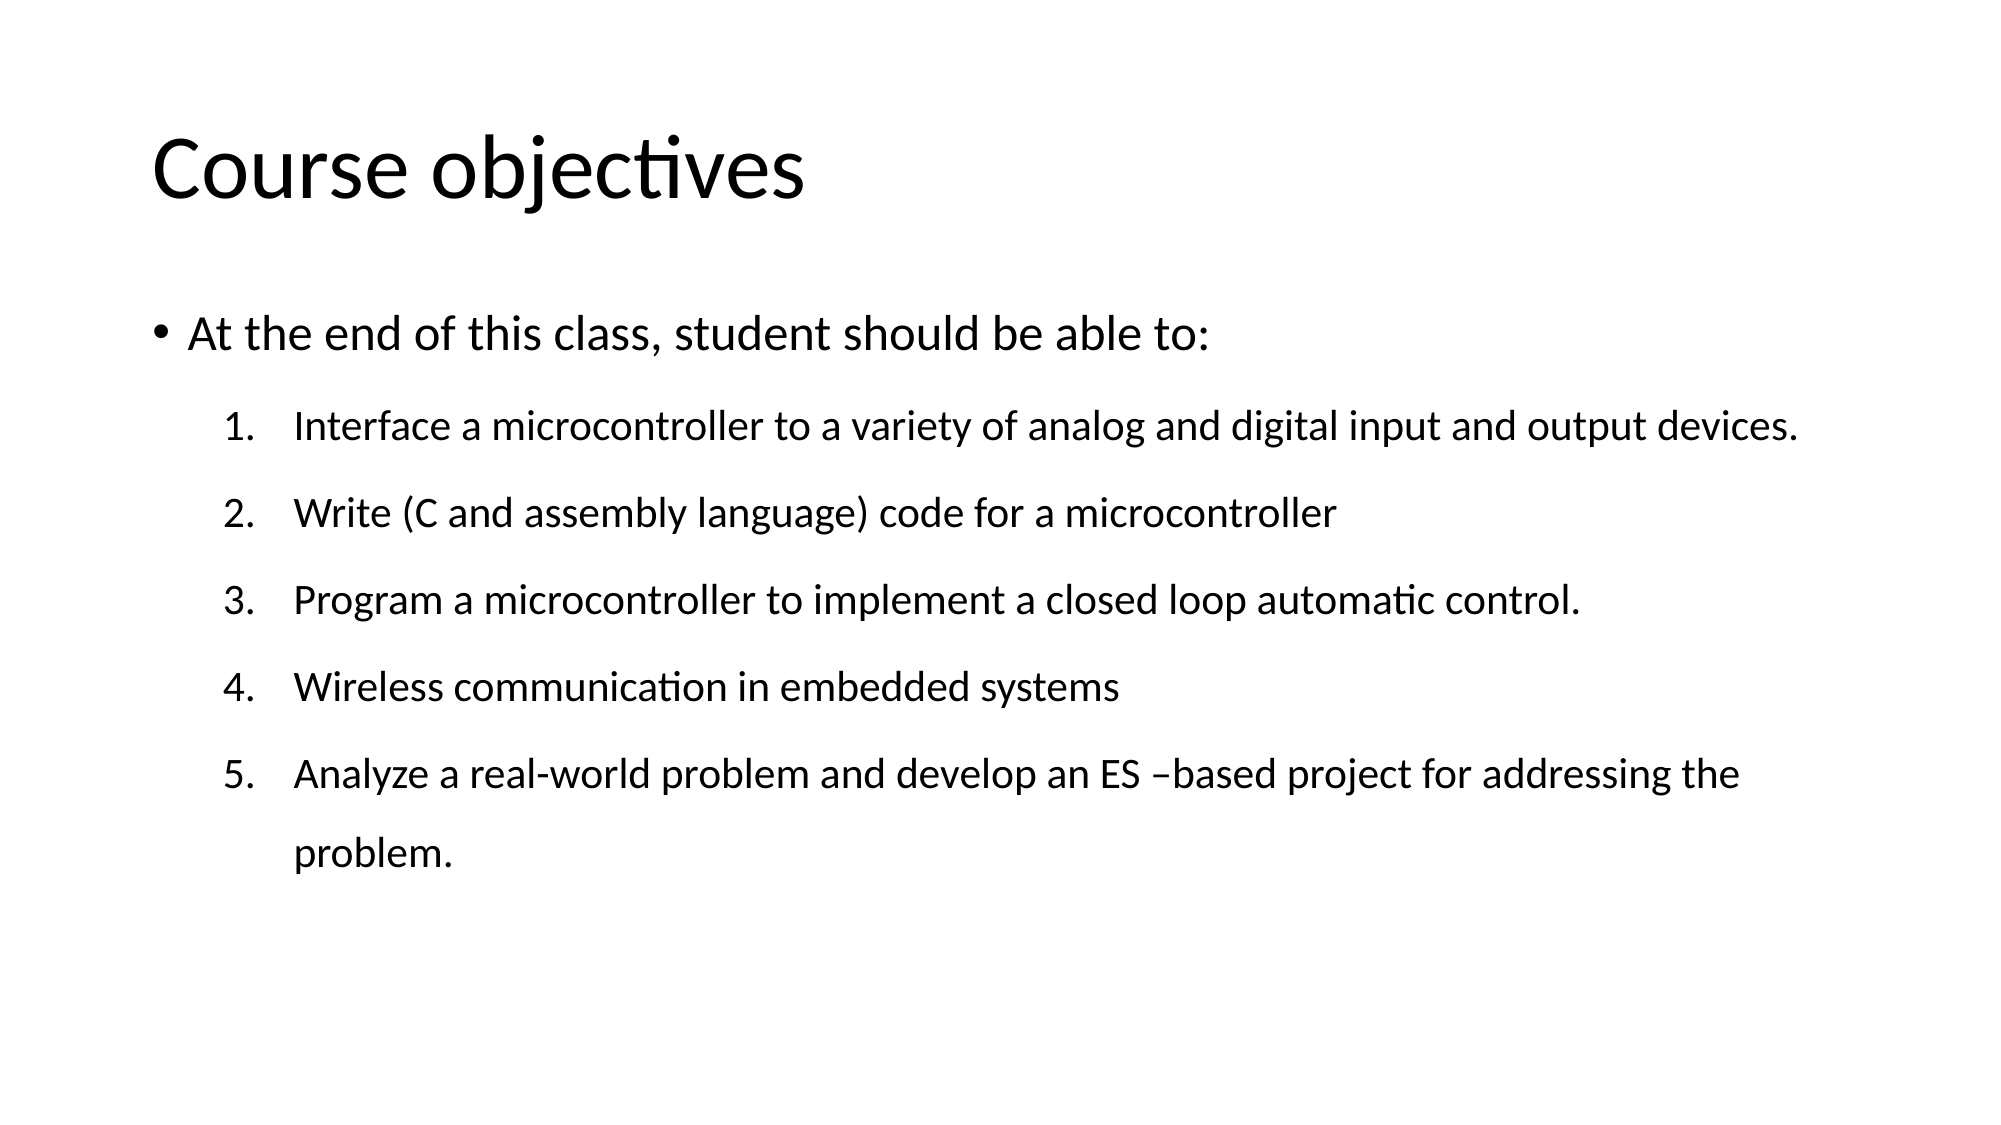

# Course objectives
At the end of this class, student should be able to:
Interface a microcontroller to a variety of analog and digital input and output devices.
Write (C and assembly language) code for a microcontroller
Program a microcontroller to implement a closed loop automatic control.
Wireless communication in embedded systems
Analyze a real-world problem and develop an ES –based project for addressing the problem.